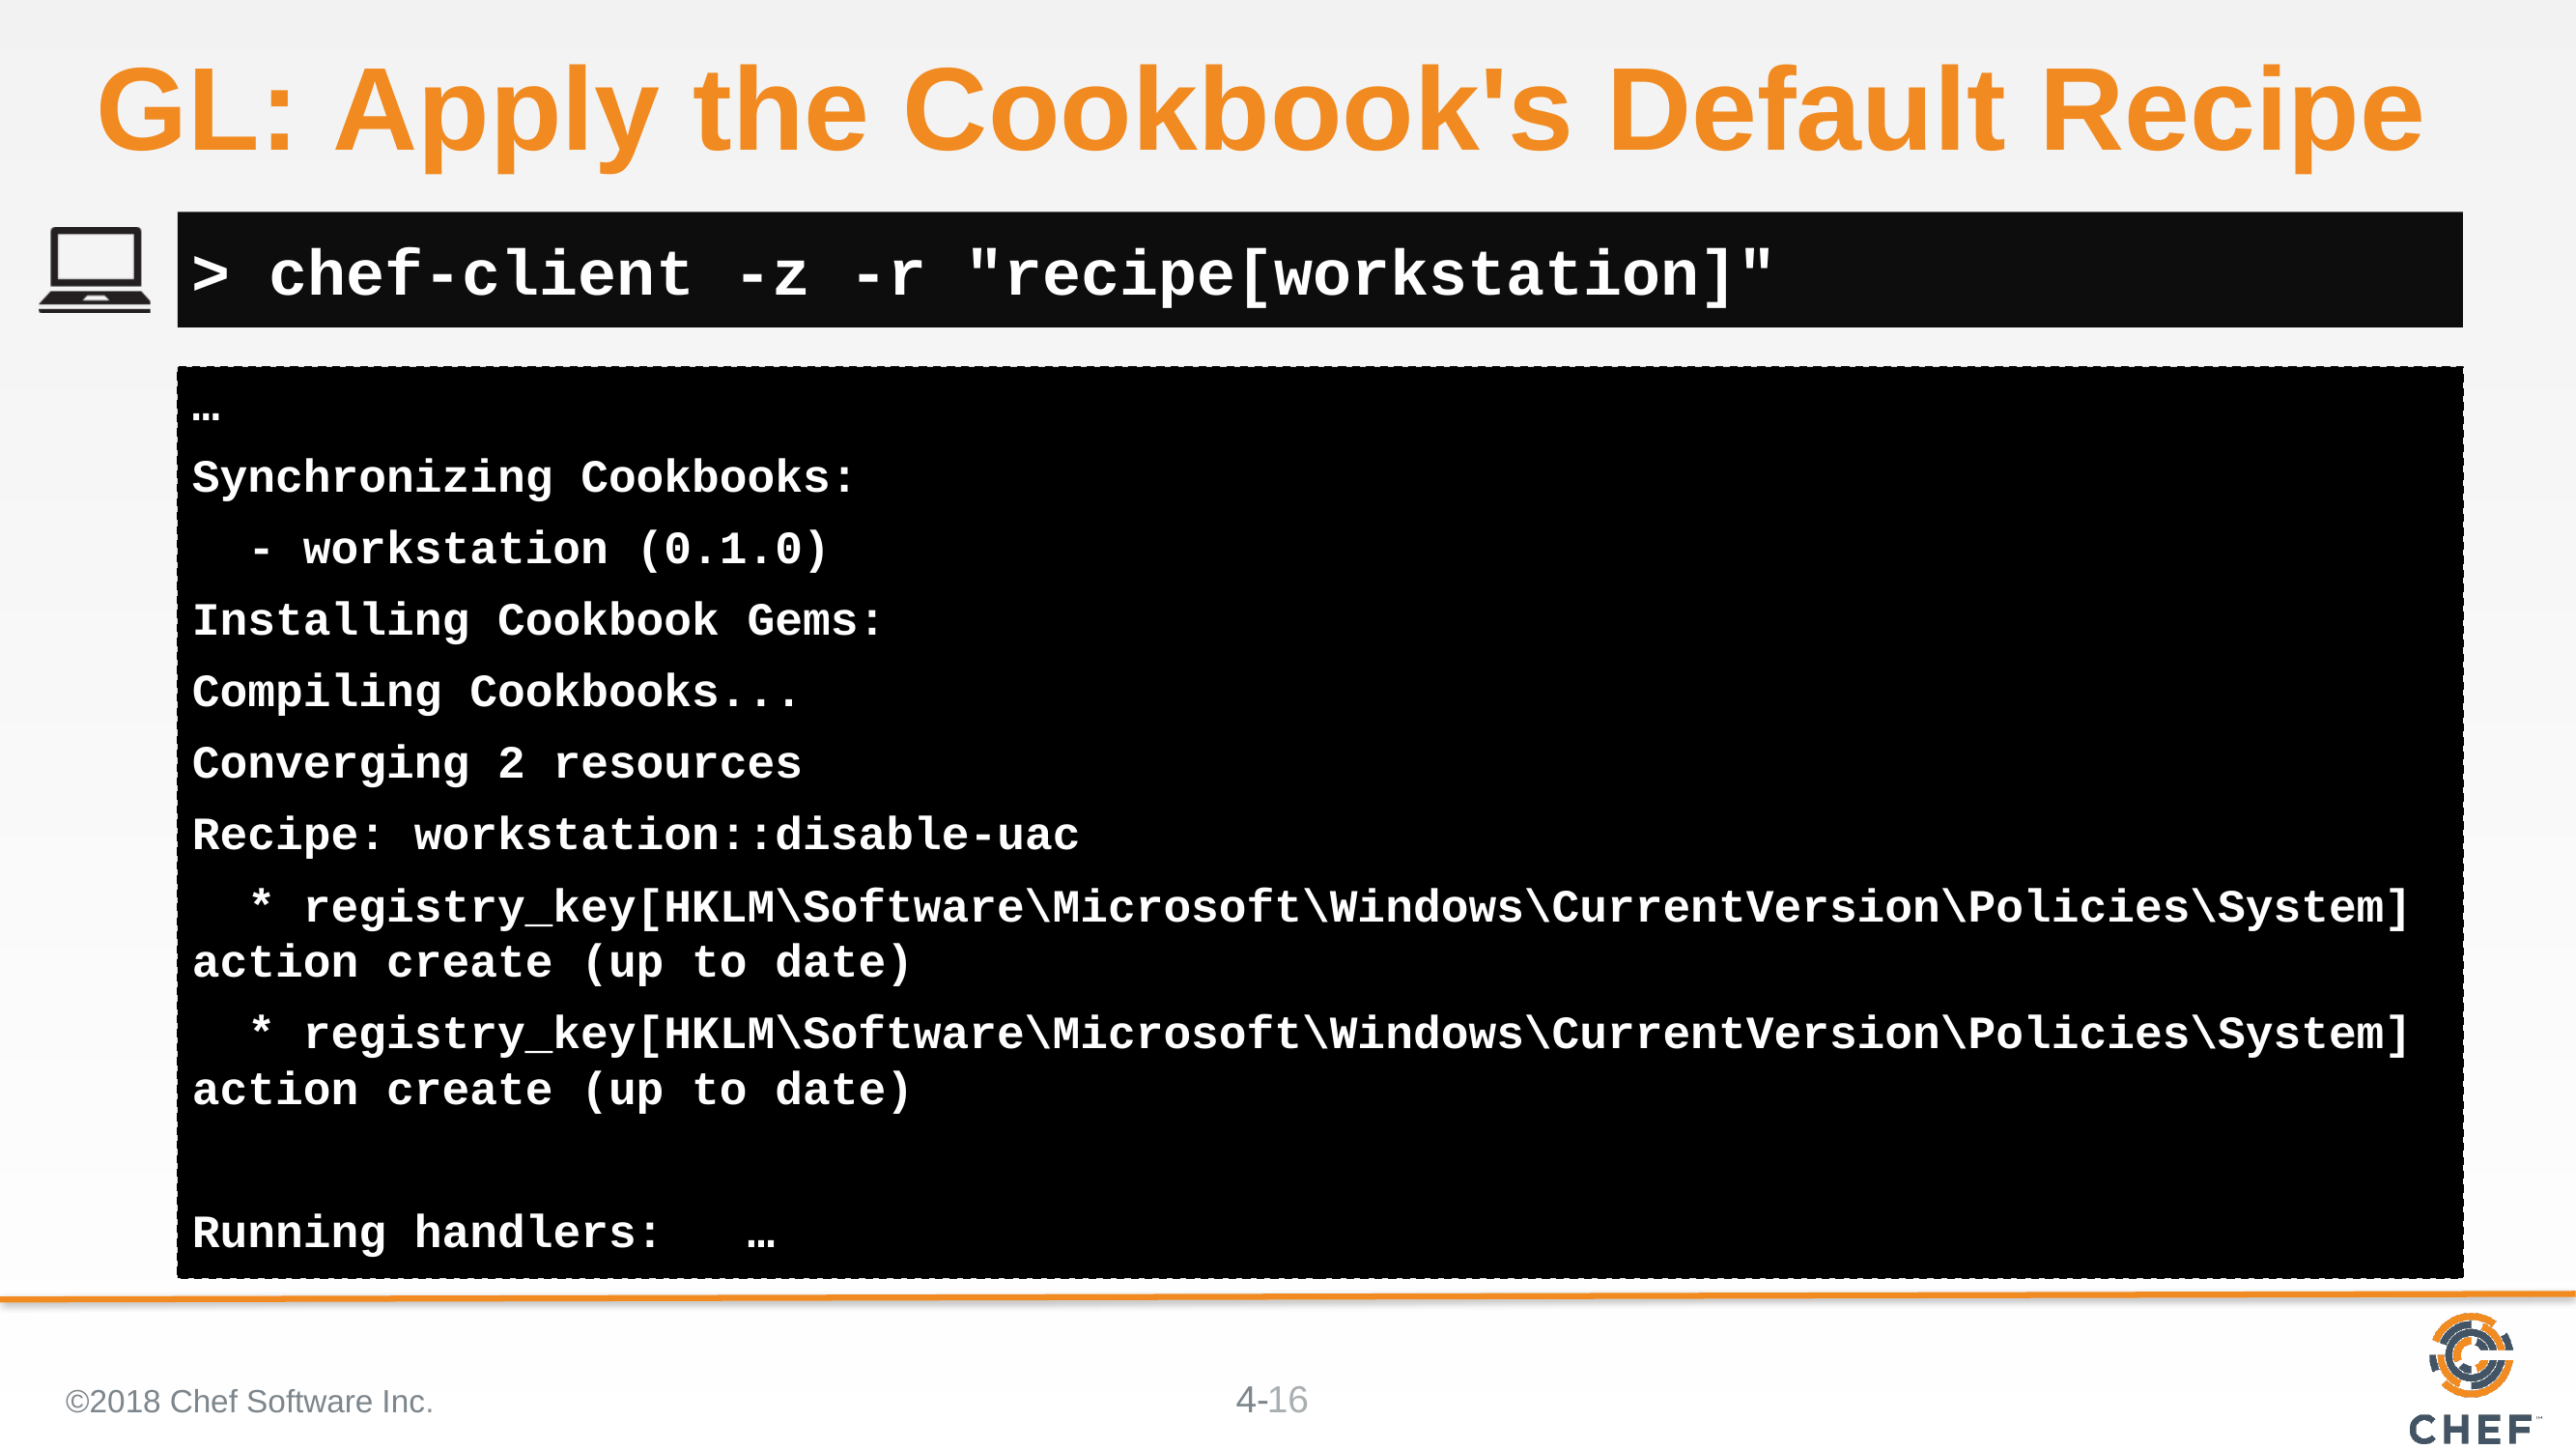

# GL: Apply the Cookbook's Default Recipe
> chef-client -z -r "recipe[workstation]"
…
Synchronizing Cookbooks:
  - workstation (0.1.0)
Installing Cookbook Gems:
Compiling Cookbooks...
Converging 2 resources
Recipe: workstation::disable-uac
  * registry_key[HKLM\Software\Microsoft\Windows\CurrentVersion\Policies\System] action create (up to date)
  * registry_key[HKLM\Software\Microsoft\Windows\CurrentVersion\Policies\System] action create (up to date)

Running handlers:   …
©2018 Chef Software Inc.
16